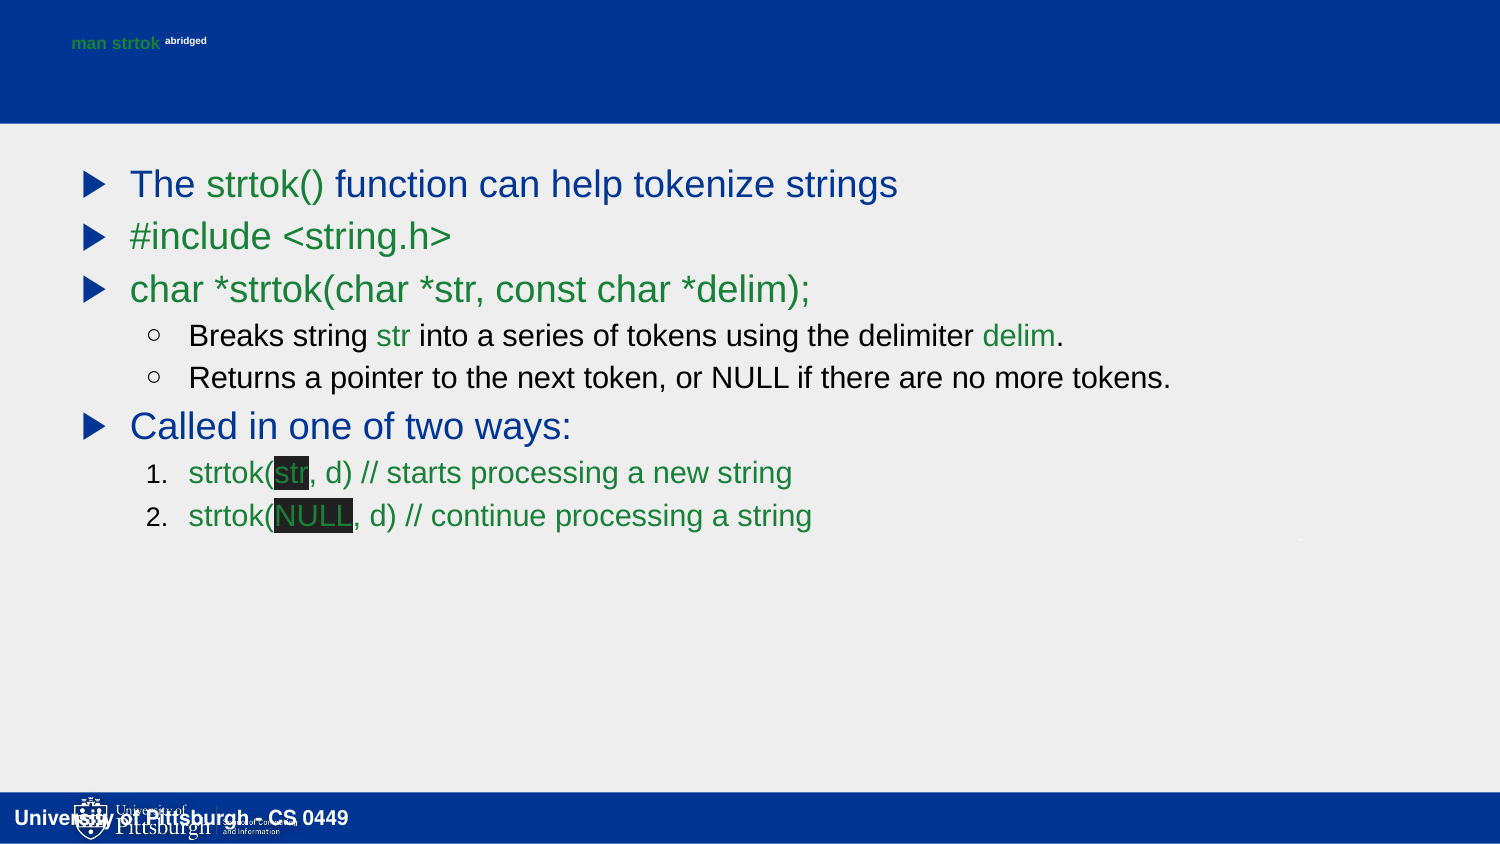

# man strtok abridged
The strtok() function can help tokenize strings
#include <string.h>
char *strtok(char *str, const char *delim);
Breaks string str into a series of tokens using the delimiter delim.
Returns a pointer to the next token, or NULL if there are no more tokens.
Called in one of two ways:
strtok(str, d) // starts processing a new string
strtok(NULL, d) // continue processing a string
52
University of Pittsburgh - CS 0449